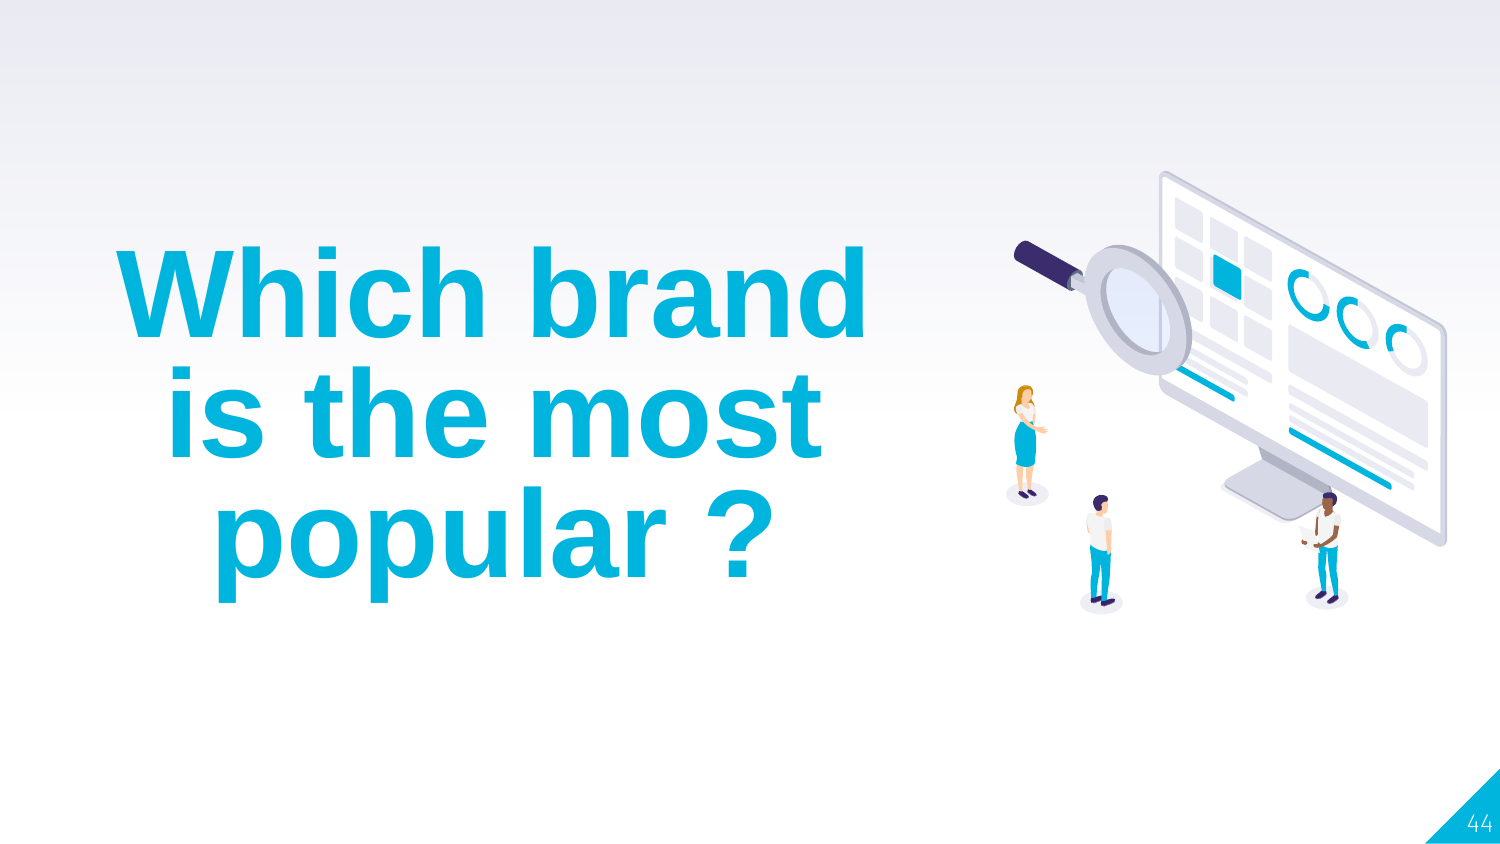

Which brand is the most popular ?

44